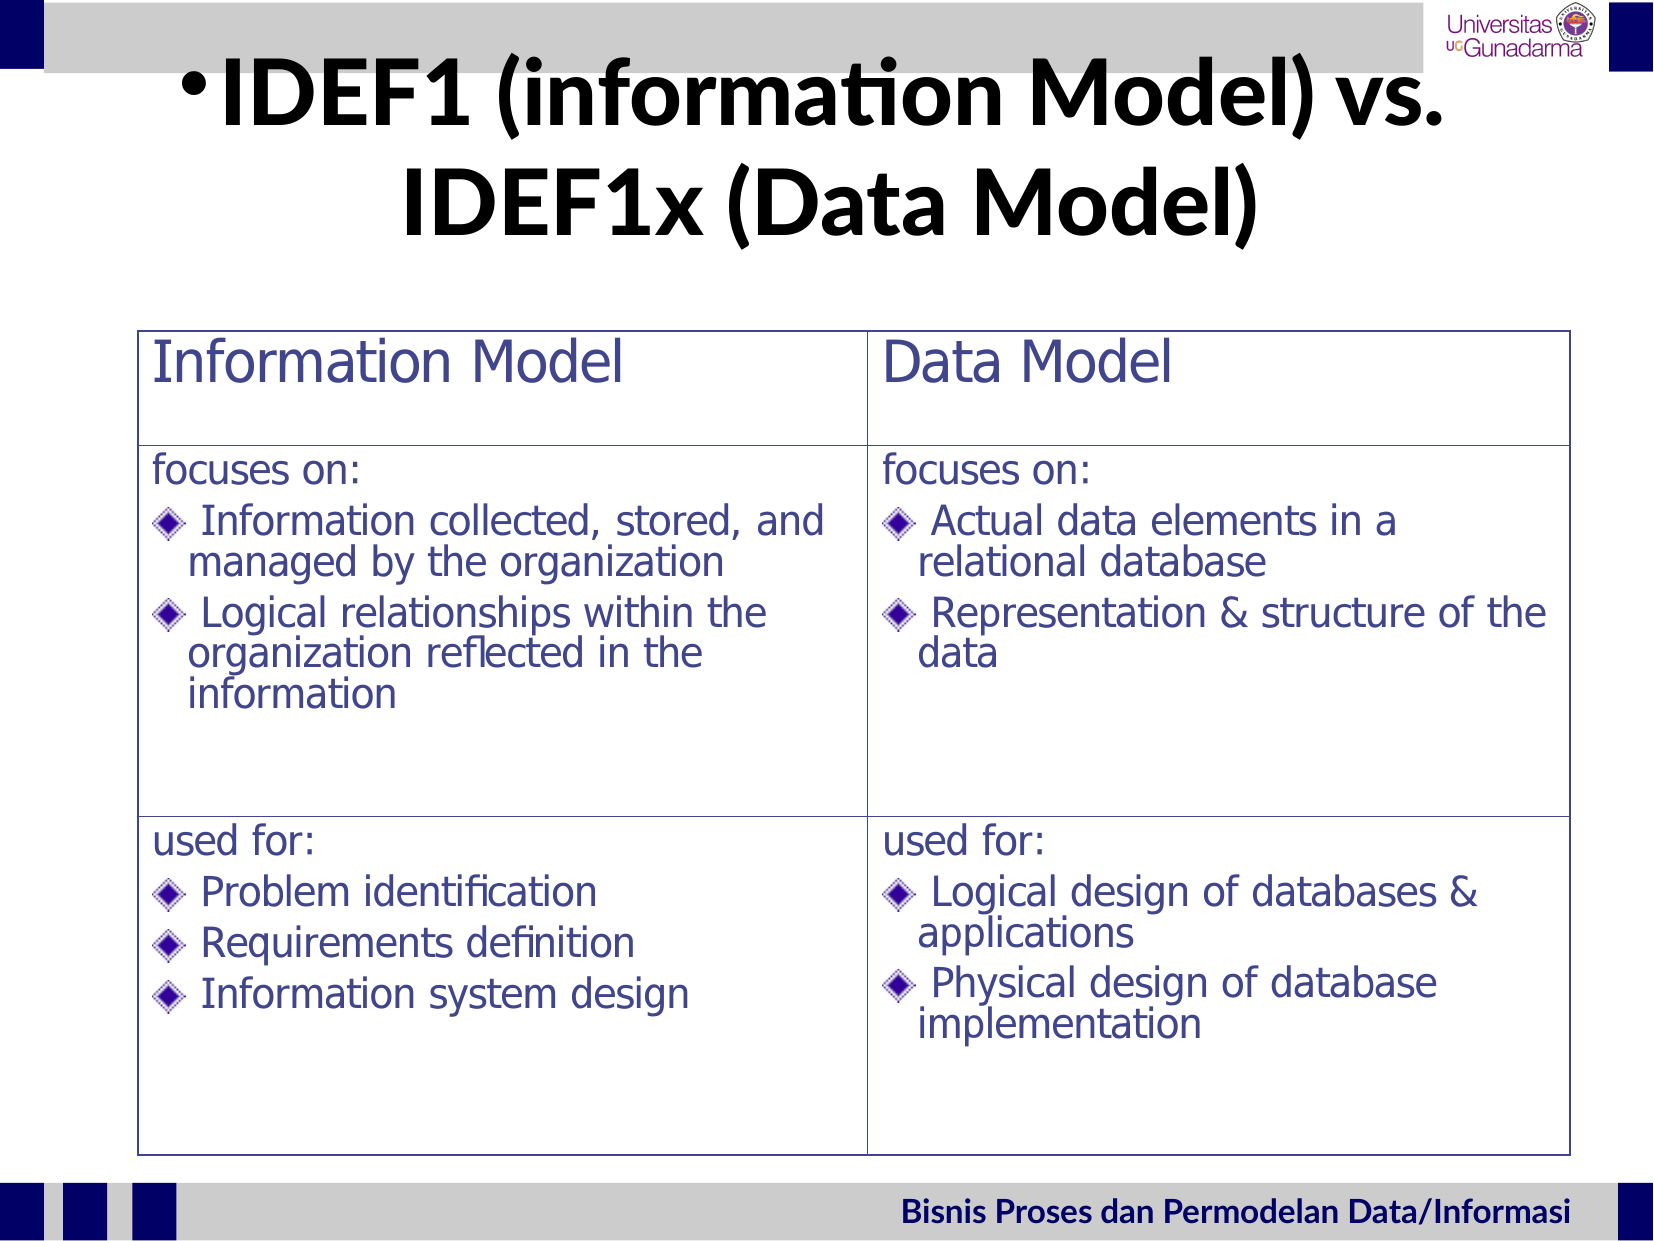

IDEF1 (information Model) vs. IDEF1x (Data Model)
| Information Model | Data Model |
| --- | --- |
| focuses on: Information collected, stored, and managed by the organization Logical relationships within the organization reflected in the information | focuses on: Actual data elements in a relational database Representation & structure of the data |
| used for: Problem identification Requirements definition Information system design | used for: Logical design of databases & applications Physical design of database implementation |